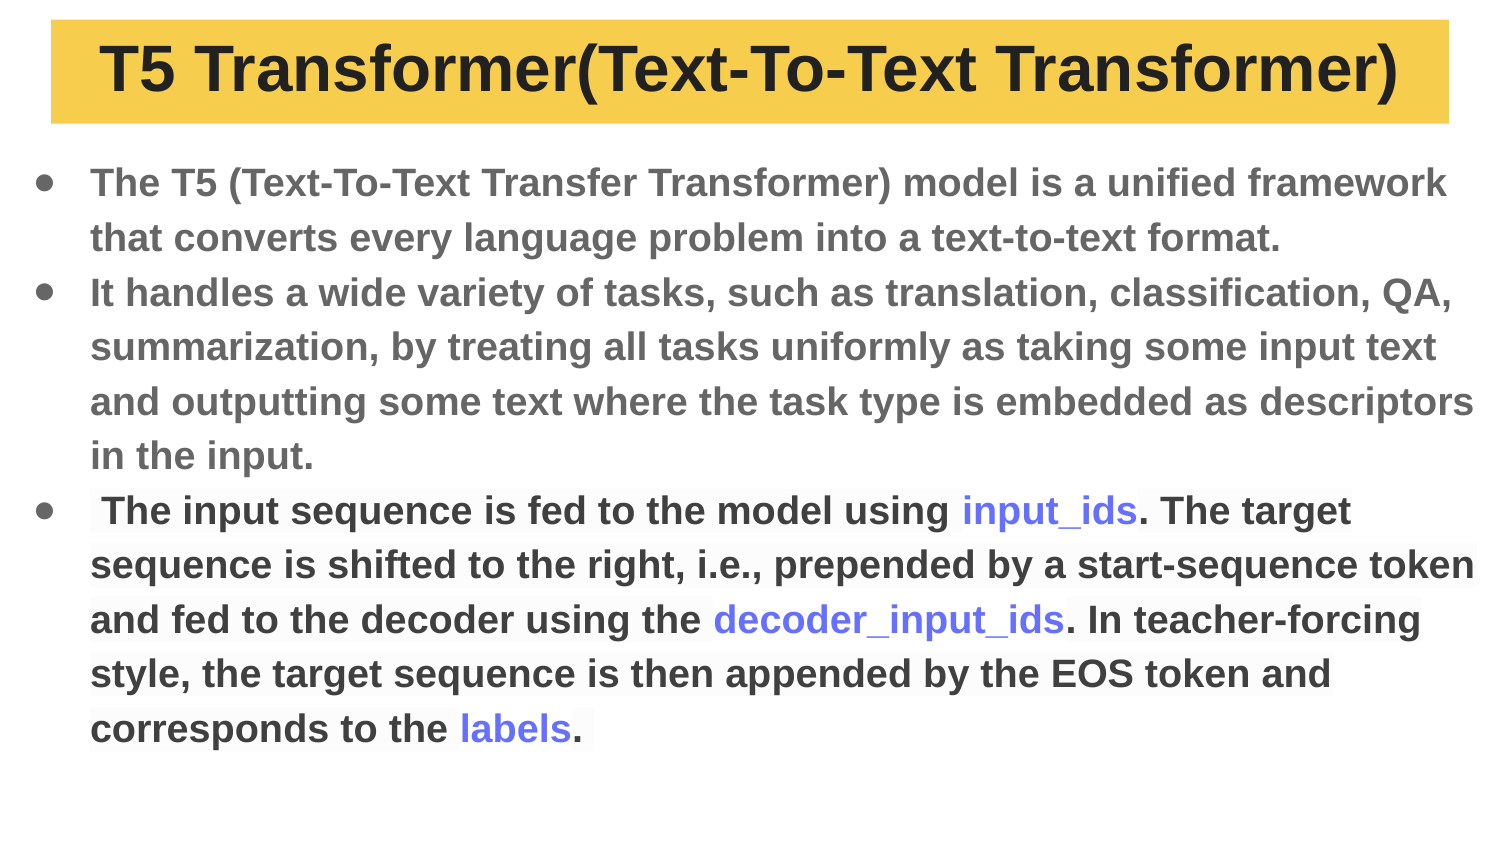

# T5 Transformer(Text-To-Text Transformer)

The T5 (Text-To-Text Transfer Transformer) model is a unified framework that converts every language problem into a text-to-text format.
It handles a wide variety of tasks, such as translation, classification, QA, summarization, by treating all tasks uniformly as taking some input text and outputting some text where the task type is embedded as descriptors in the input.
 The input sequence is fed to the model using input_ids. The target sequence is shifted to the right, i.e., prepended by a start-sequence token and fed to the decoder using the decoder_input_ids. In teacher-forcing style, the target sequence is then appended by the EOS token and corresponds to the labels.